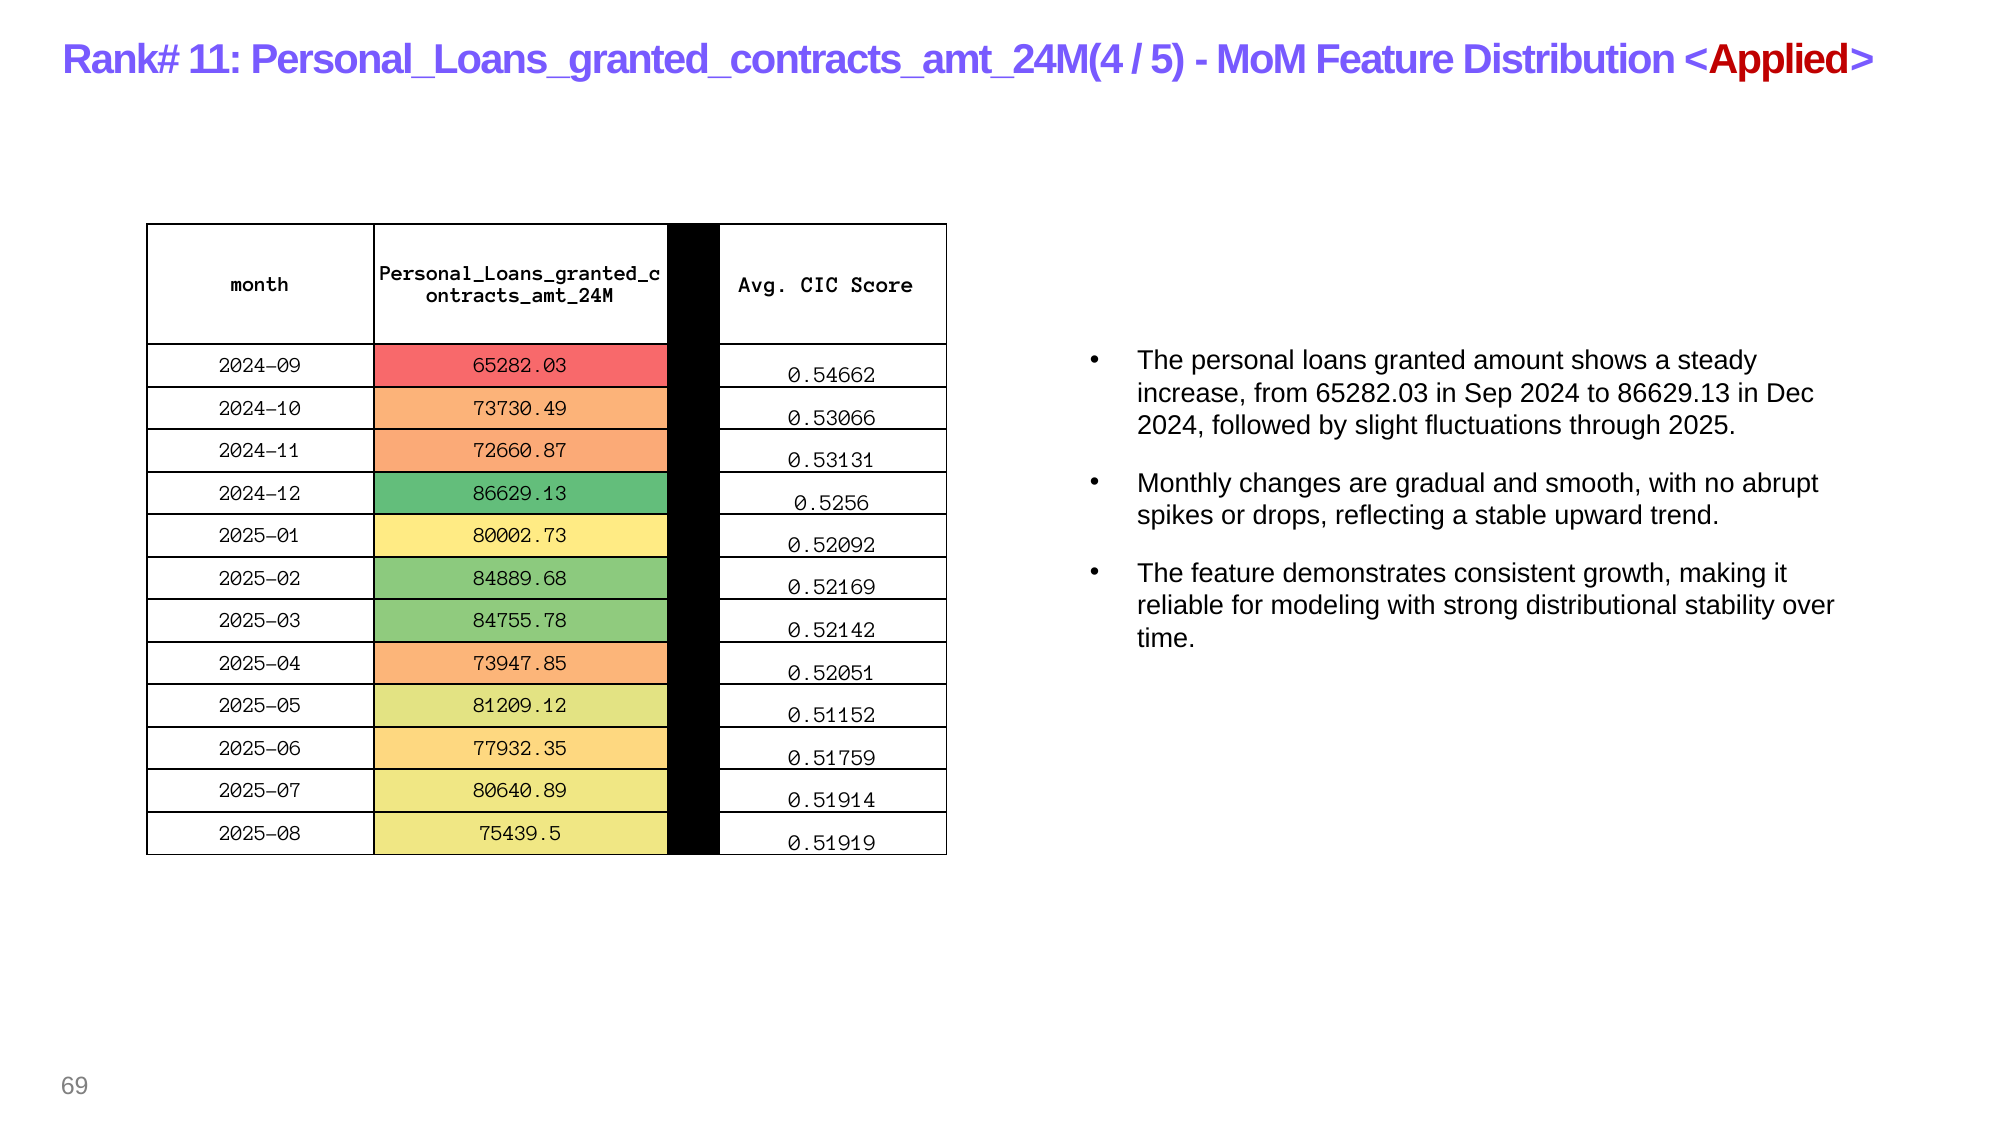

# Rank# 11: Personal_Loans_granted_contracts_amt_24M(4 / 5) - MoM Feature Distribution <Applied>​

| month | Personal\_Loans\_granted\_contracts\_amt\_24M |  | Avg. CIC Score |
| --- | --- | --- | --- |
| 2024-09 | 65282.03 |  | 0.54662 |
| 2024-10 | 73730.49 |  | 0.53066 |
| 2024-11 | 72660.87 |  | 0.53131 |
| 2024-12 | 86629.13 |  | 0.5256 |
| 2025-01 | 80002.73 |  | 0.52092 |
| 2025-02 | 84889.68 |  | 0.52169 |
| 2025-03 | 84755.78 |  | 0.52142 |
| 2025-04 | 73947.85 |  | 0.52051 |
| 2025-05 | 81209.12 |  | 0.51152 |
| 2025-06 | 77932.35 |  | 0.51759 |
| 2025-07 | 80640.89 |  | 0.51914 |
| 2025-08 | 75439.5 |  | 0.51919 |
The personal loans granted amount shows a steady increase, from 65282.03 in Sep 2024 to 86629.13 in Dec 2024, followed by slight fluctuations through 2025.
Monthly changes are gradual and smooth, with no abrupt spikes or drops, reflecting a stable upward trend.
The feature demonstrates consistent growth, making it reliable for modeling with strong distributional stability over time.

69